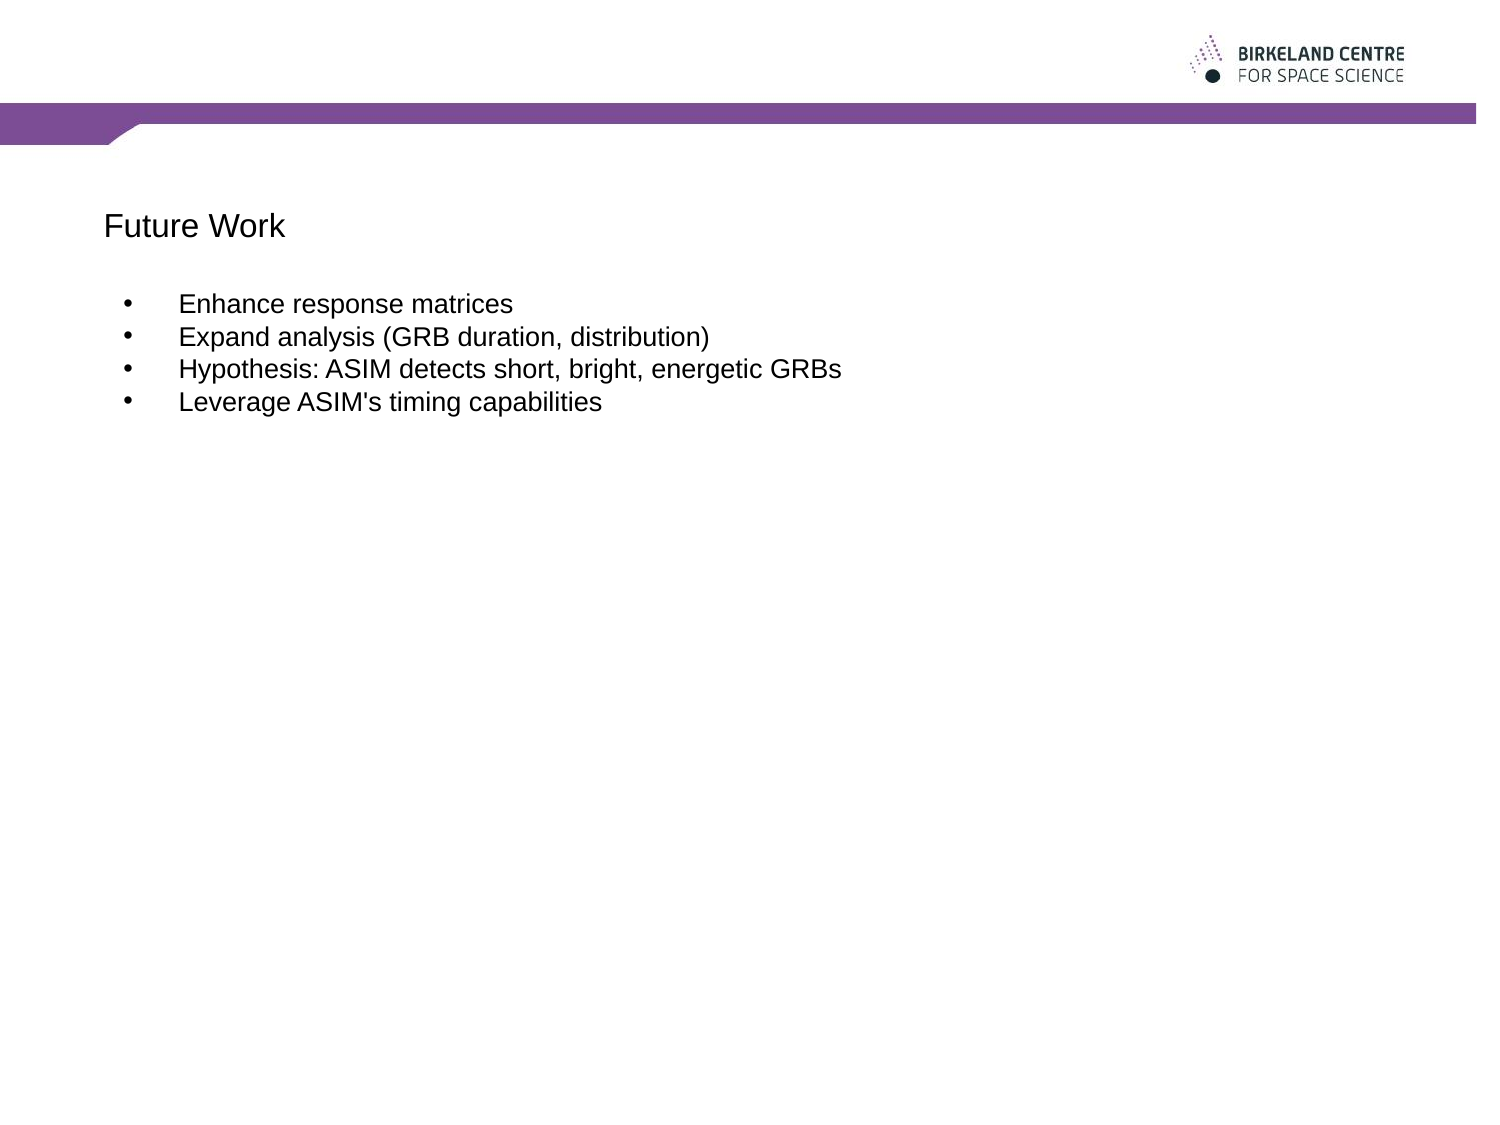

Future Work
Enhance response matrices
Expand analysis (GRB duration, distribution)
Hypothesis: ASIM detects short, bright, energetic GRBs
Leverage ASIM's timing capabilities